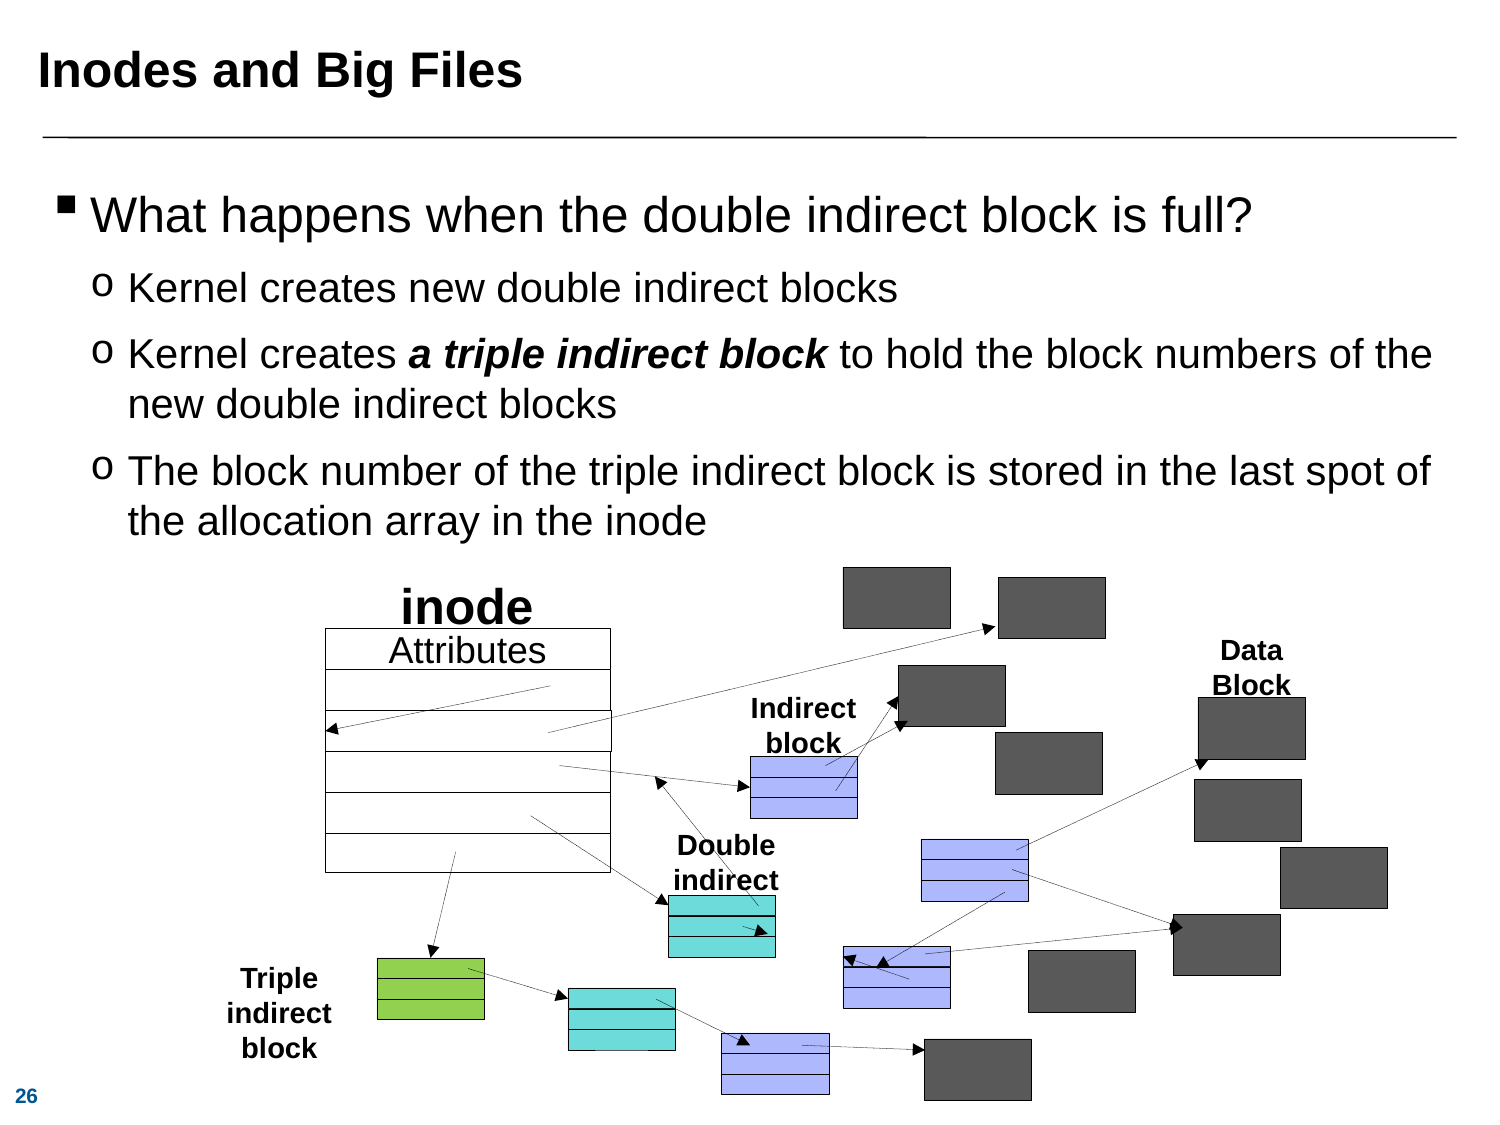

# Inodes and Big Files
What happens when the double indirect block is full?
Kernel creates new double indirect blocks
Kernel creates a triple indirect block to hold the block numbers of the new double indirect blocks
The block number of the triple indirect block is stored in the last spot of the allocation array in the inode

inode

Data
Block
Attributes

Indirect block

Double indirect block

Triple indirect block

26